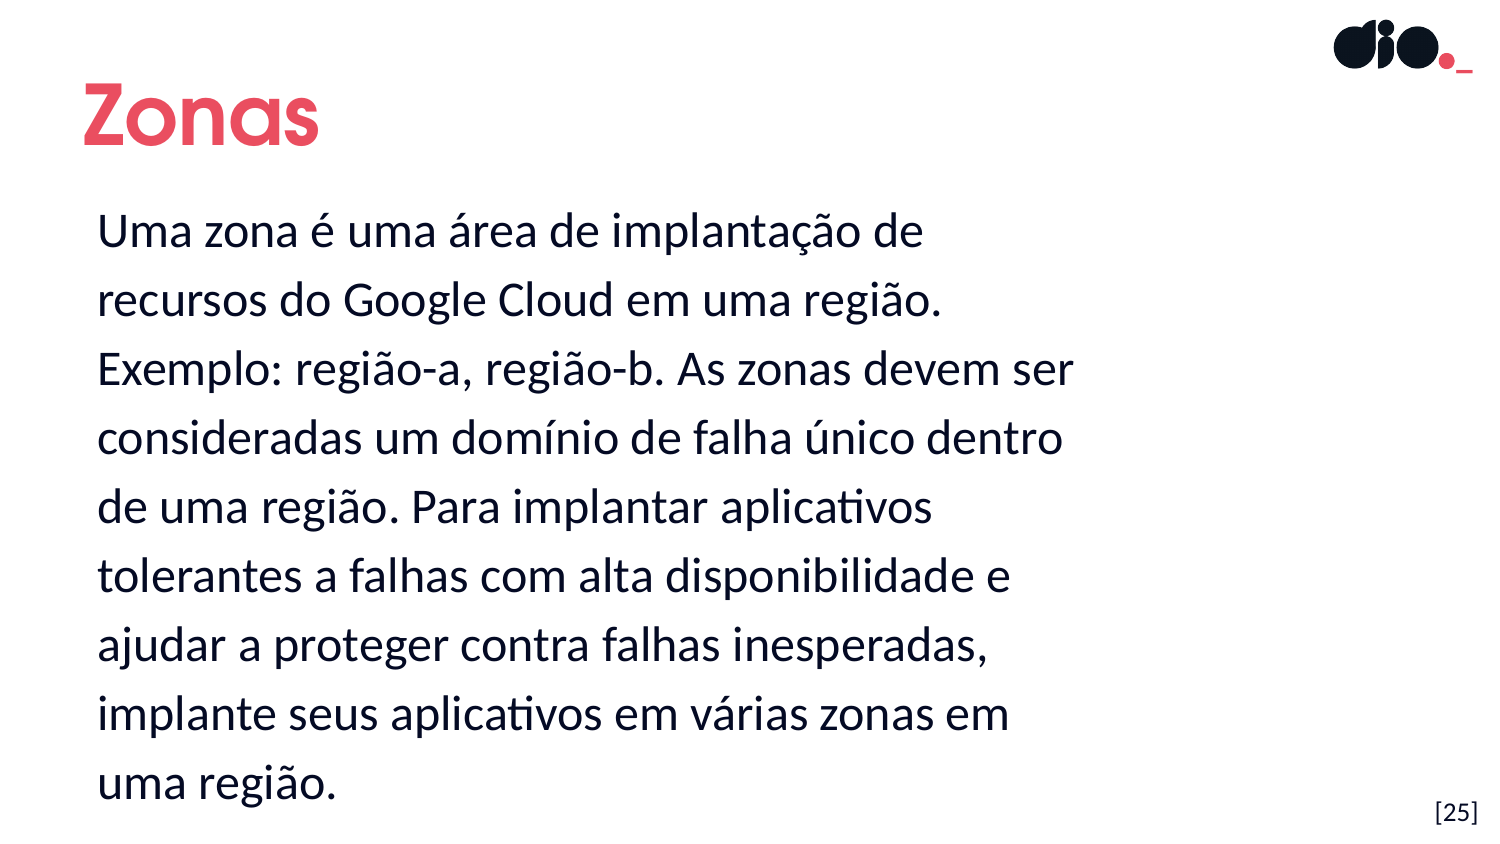

Zonas
Uma zona é uma área de implantação de recursos do Google Cloud em uma região. Exemplo: região-a, região-b. As zonas devem ser consideradas um domínio de falha único dentro de uma região. Para implantar aplicativos tolerantes a falhas com alta disponibilidade e ajudar a proteger contra falhas inesperadas, implante seus aplicativos em várias zonas em uma região.
[25]